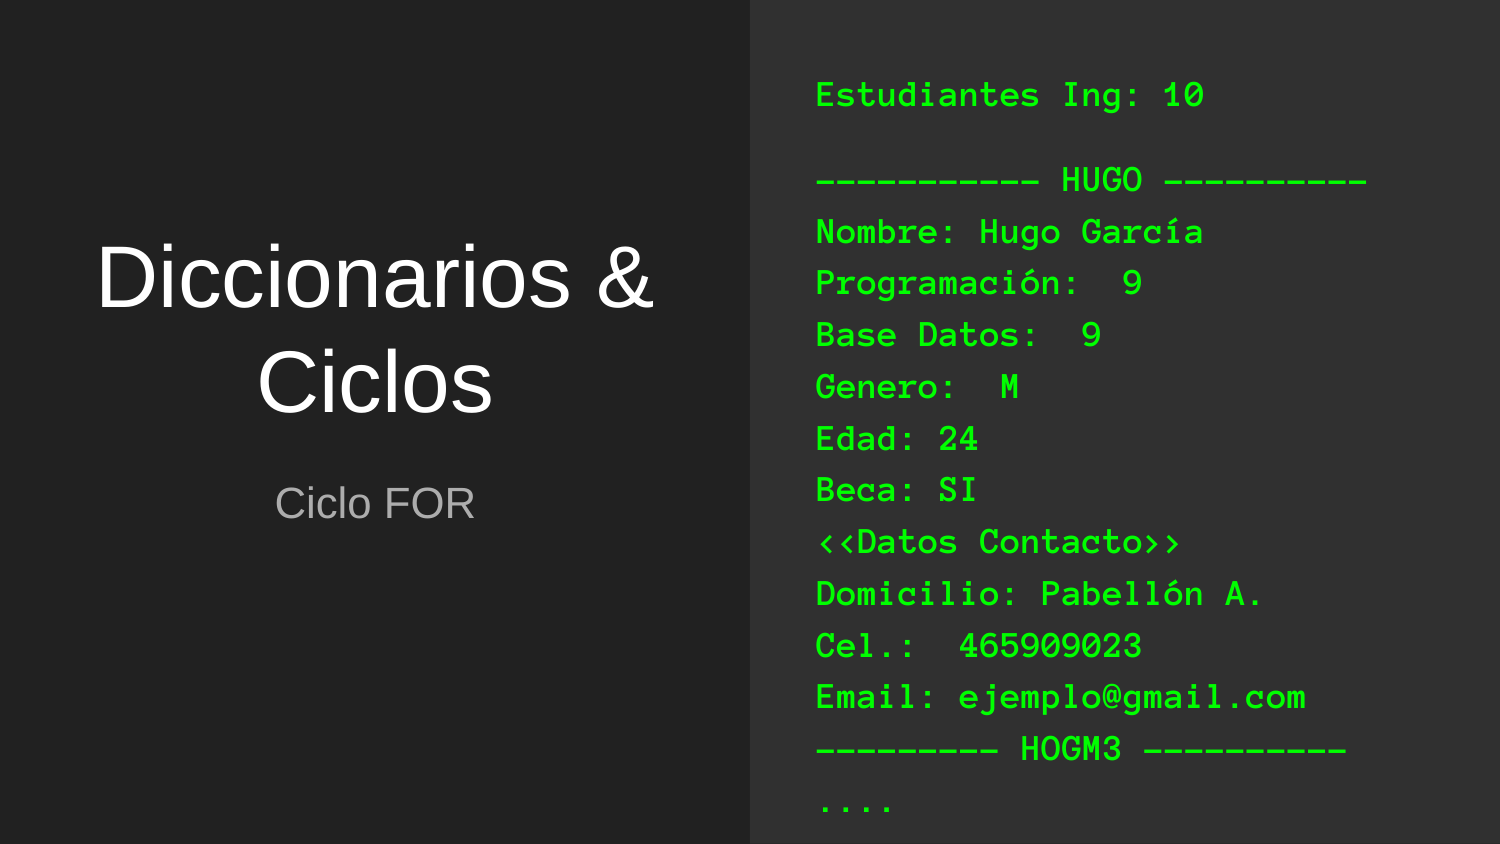

Estudiantes Ing: 10
----------- HUGO ----------
Nombre: Hugo García
Programación:  9
Base Datos:  9
Genero:  M
Edad: 24
Beca: SI
<<Datos Contacto>>
Domicilio: Pabellón A.
Cel.:  465909023
Email: ejemplo@gmail.com
--------- HOGM3 ----------
....
# Diccionarios & Ciclos
Ciclo FOR